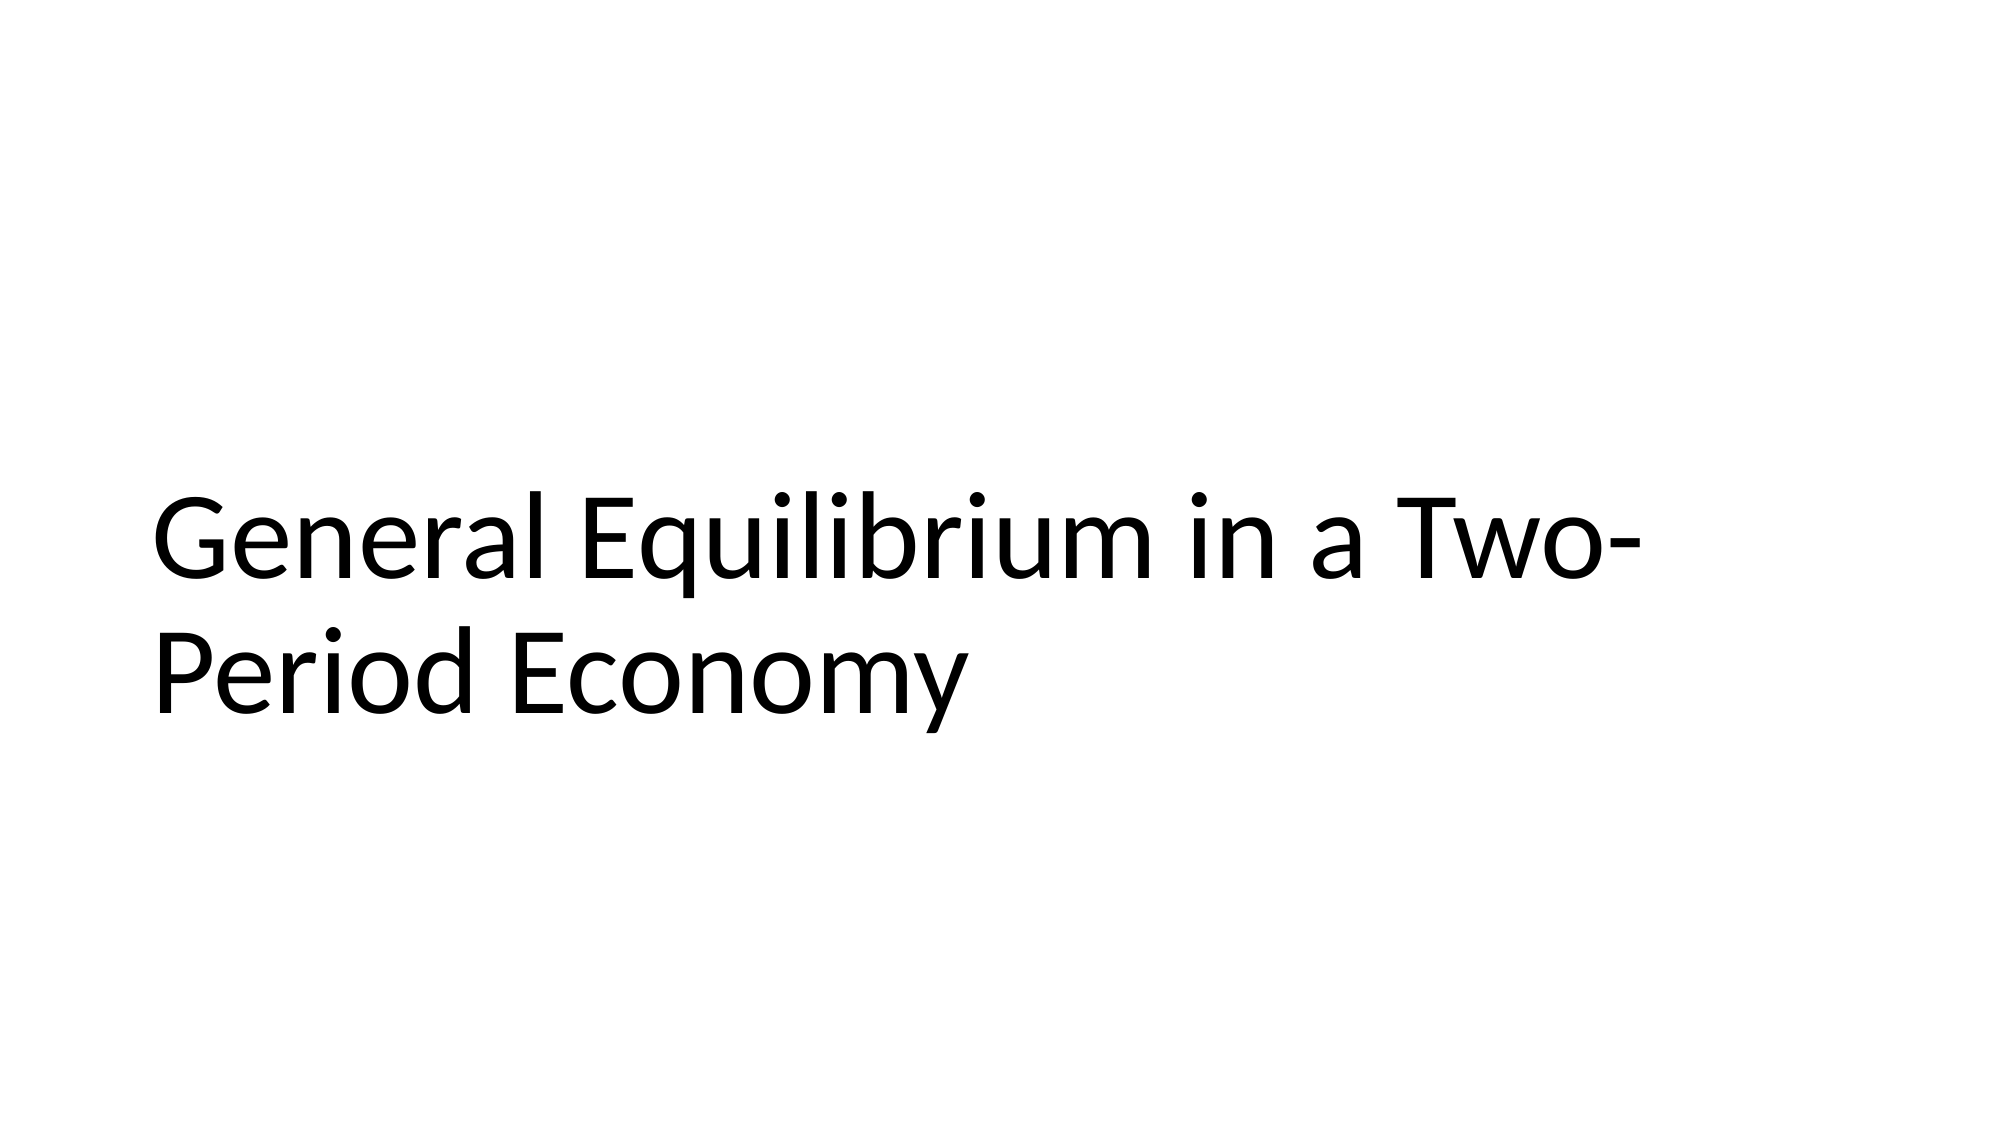

# General Equilibrium in a Two-Period Economy